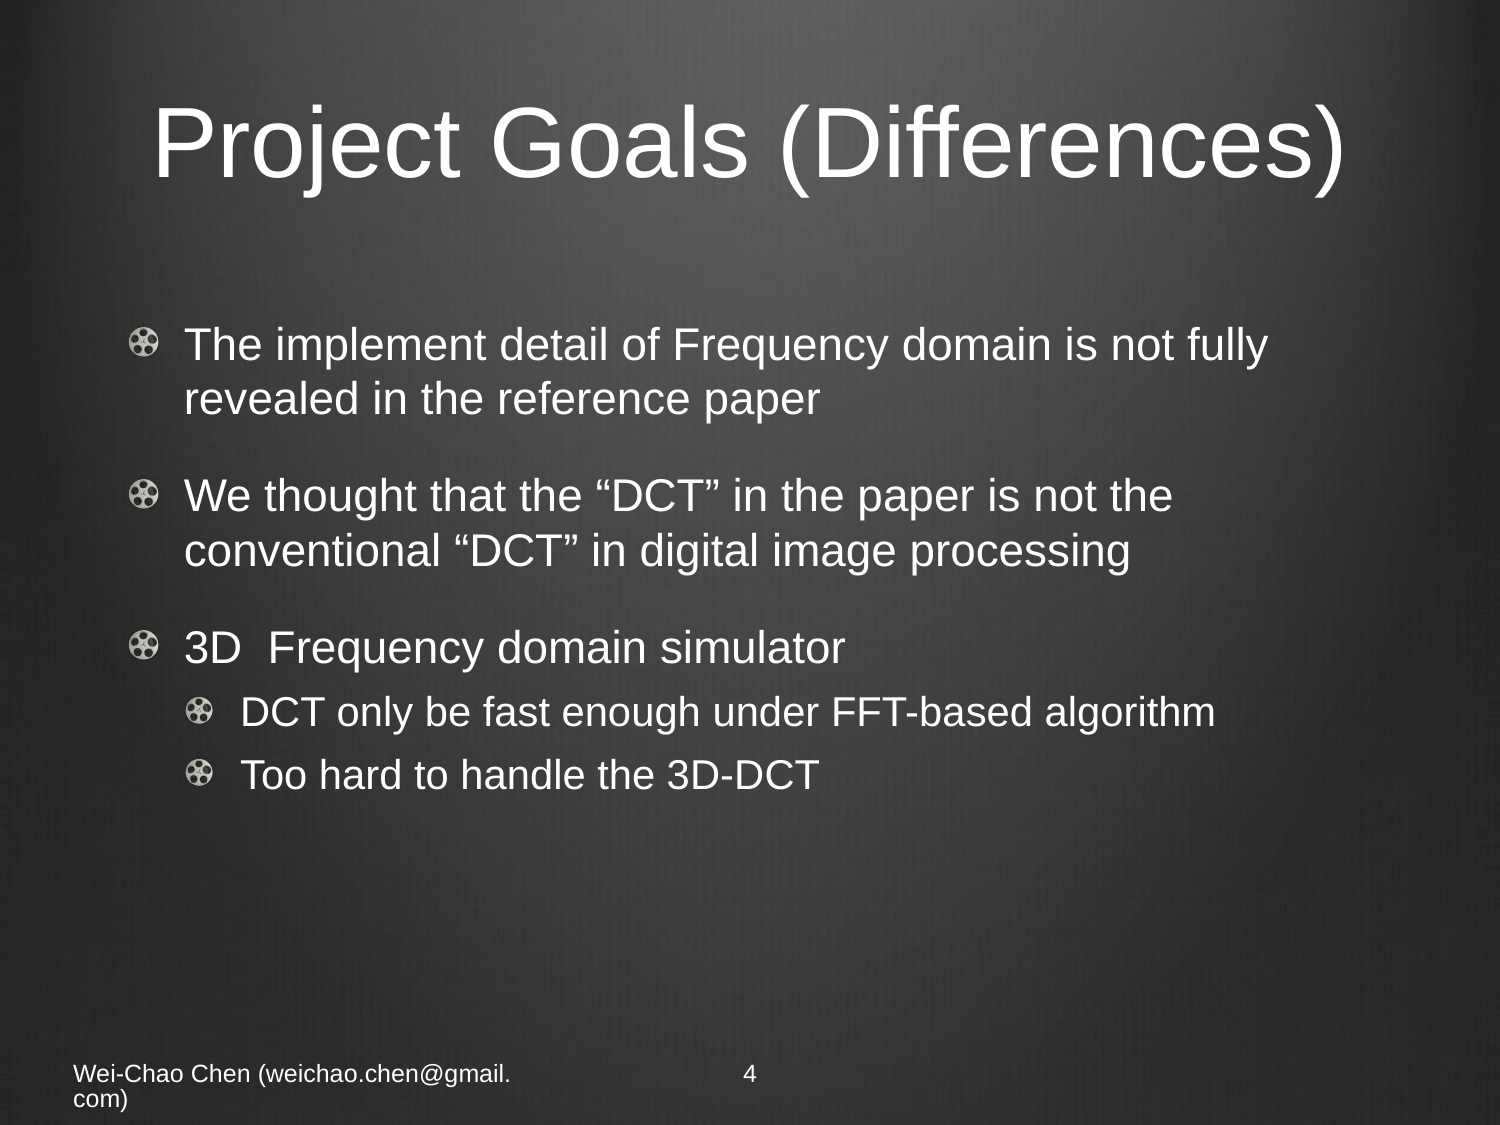

# Project Goals (Differences)
The implement detail of Frequency domain is not fully revealed in the reference paper
We thought that the “DCT” in the paper is not the conventional “DCT” in digital image processing
3D  Frequency domain simulator
DCT only be fast enough under FFT-based algorithm
Too hard to handle the 3D-DCT
Wei-Chao Chen (weichao.chen@gmail.com)
4